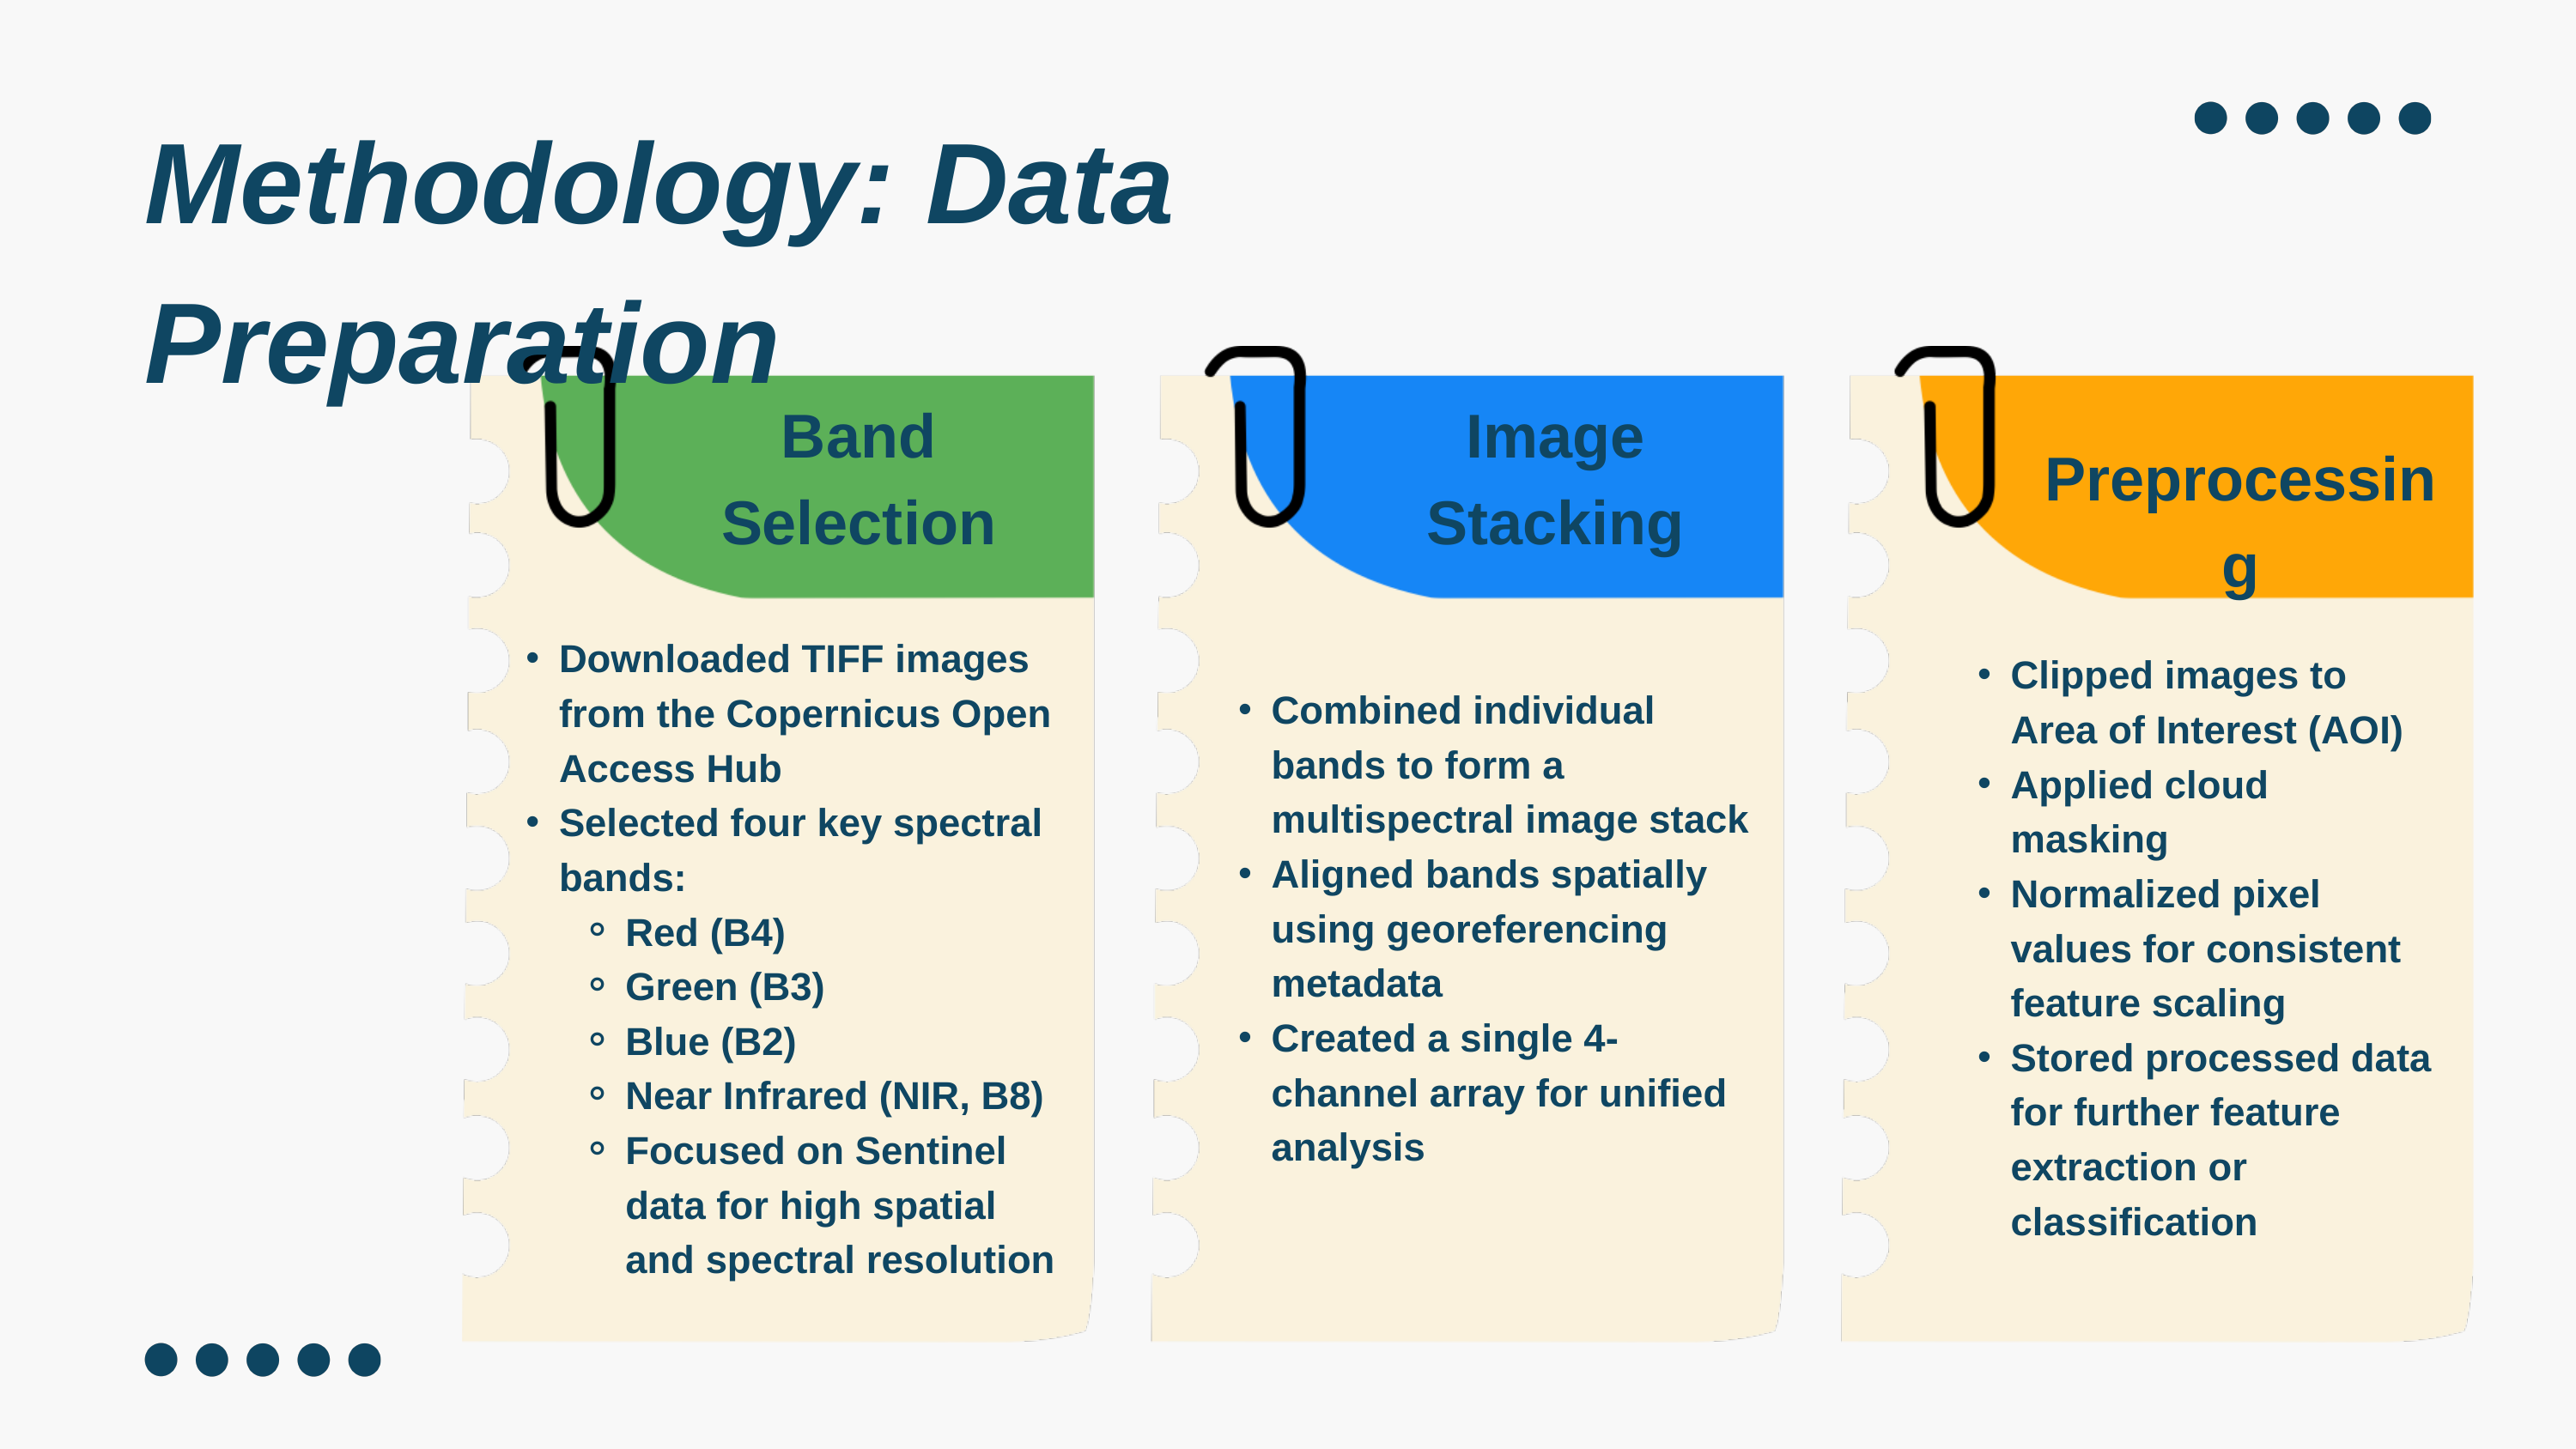

Methodology: Data Preparation

Band Selection
Image Stacking
Preprocessing
Downloaded TIFF images from the Copernicus Open Access Hub
Selected four key spectral bands:
Red (B4)
Green (B3)
Blue (B2)
Near Infrared (NIR, B8)
Focused on Sentinel data for high spatial and spectral resolution

Clipped images to Area of Interest (AOI)
Applied cloud masking
Normalized pixel values for consistent feature scaling
Stored processed data for further feature extraction or classification

Combined individual bands to form a multispectral image stack
Aligned bands spatially using georeferencing metadata
Created a single 4-channel array for unified analysis